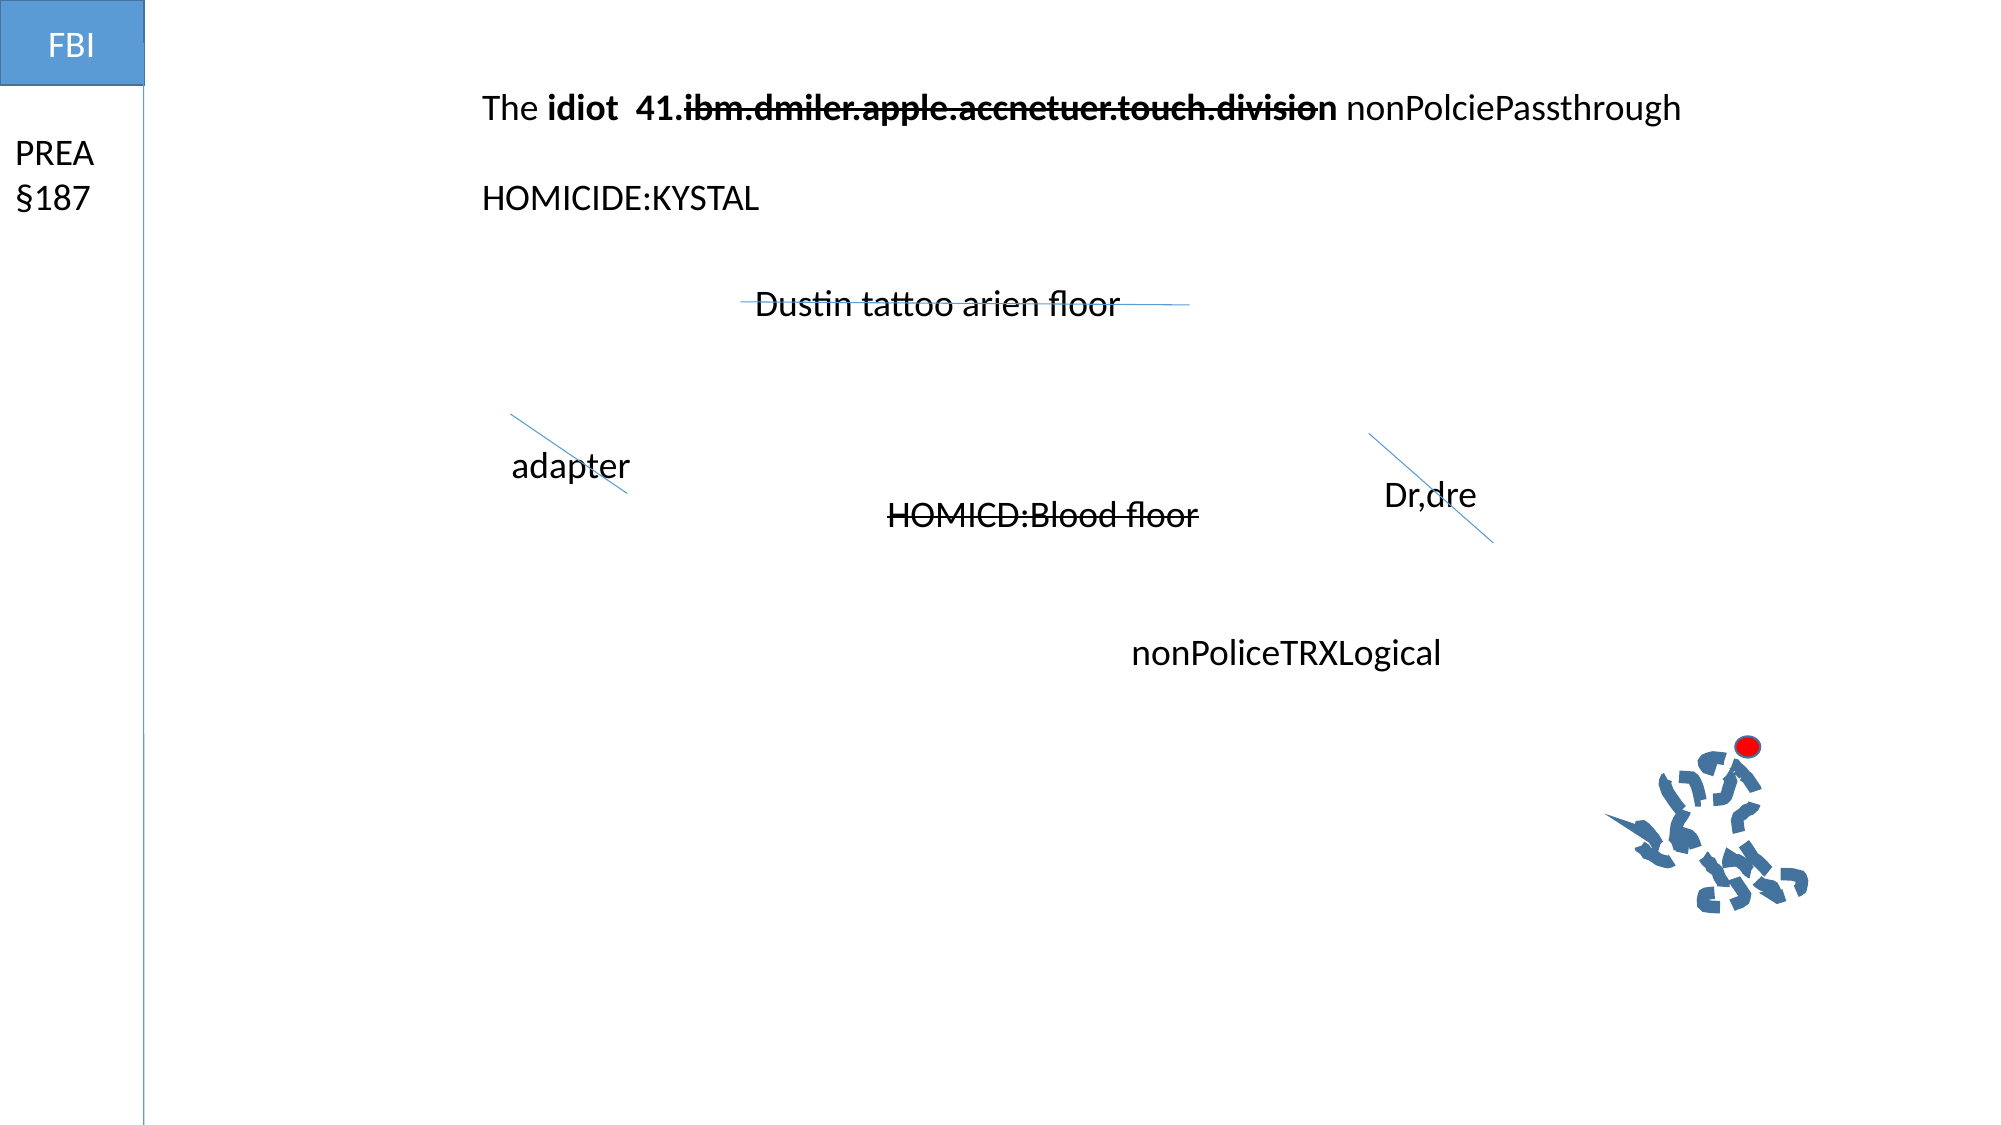

FBI
The idiot  41.ibm.dmiler.apple.accnetuer.touch.division nonPolciePassthrough

HOMICIDE:KYSTAL

PREA
§187

Dustin tattoo arien floor
adapter
Dr,dre
HOMICD:Blood floor
nonPoliceTRXLogical